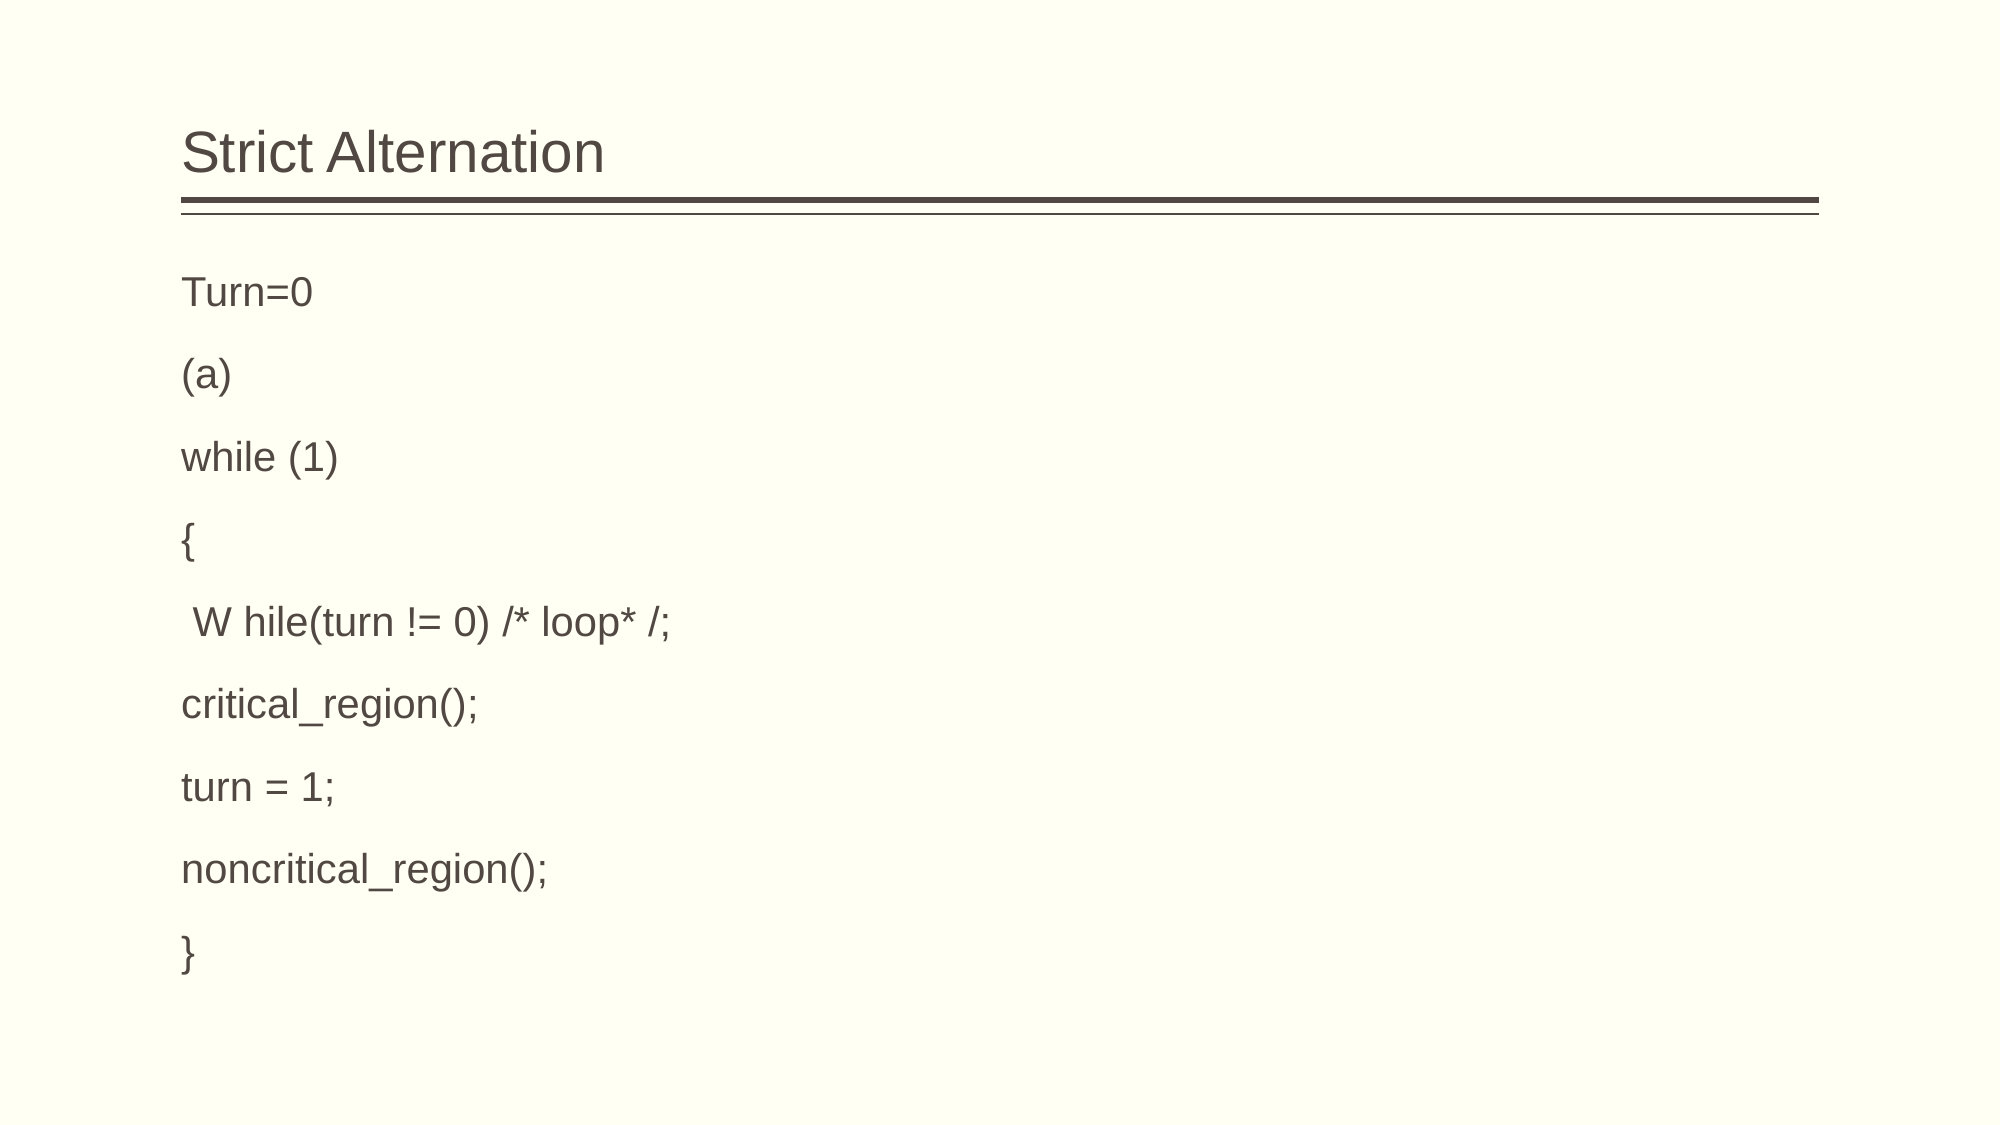

# Strict Alternation
Turn=0
(a)
while (1)
{
 W hile(turn != 0) /* loop* /;
critical_region();
turn = 1;
noncritical_region();
}